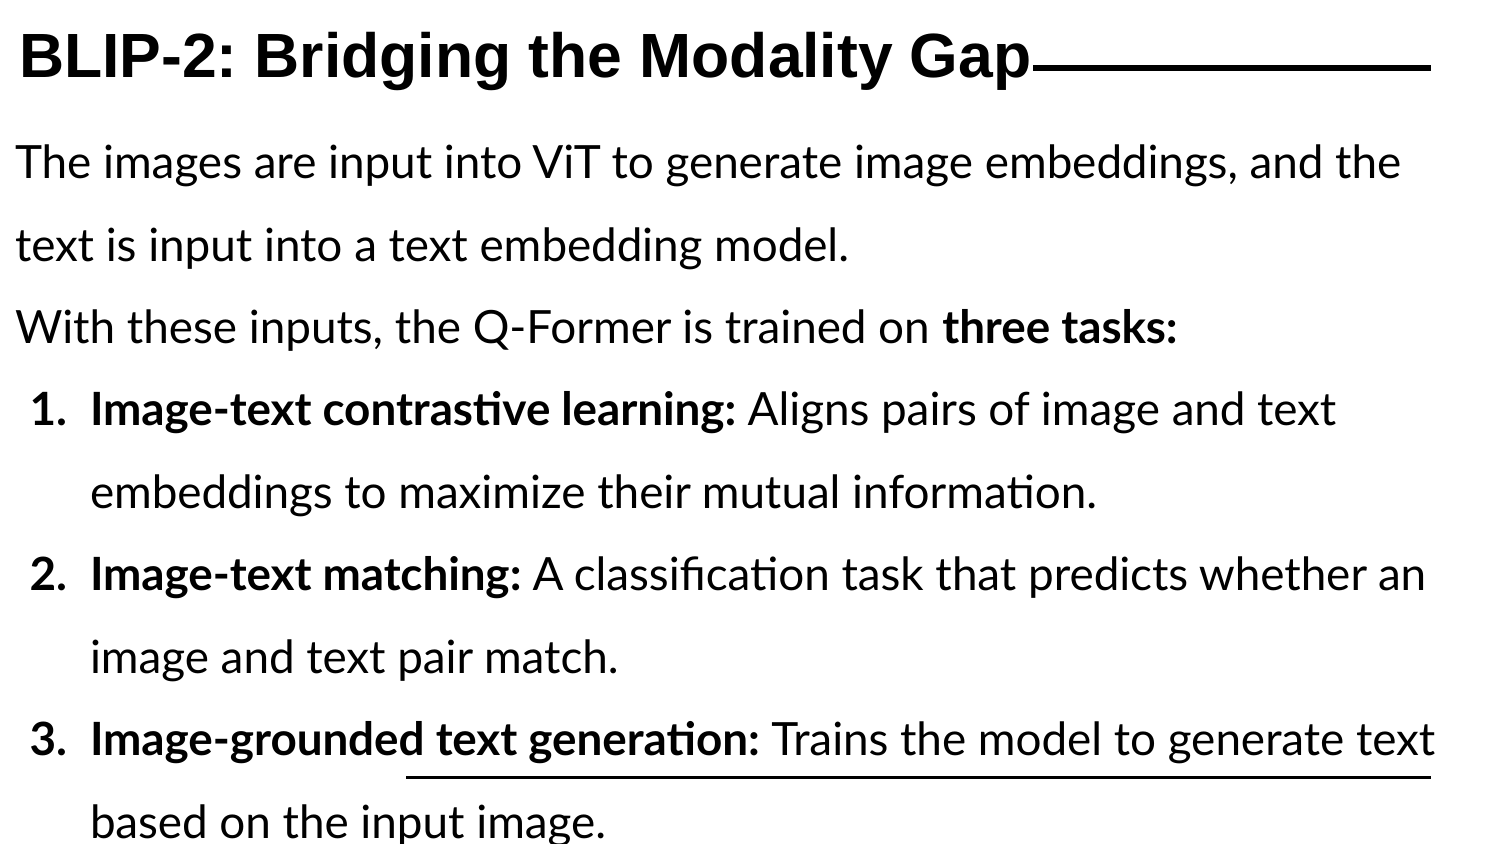

# BLIP-2: Bridging the Modality Gap
The images are input into ViT to generate image embeddings, and the text is input into a text embedding model.
With these inputs, the Q-Former is trained on three tasks:
Image-text contrastive learning: Aligns pairs of image and text embeddings to maximize their mutual information.
Image-text matching: A classification task that predicts whether an image and text pair match.
Image-grounded text generation: Trains the model to generate text based on the input image.